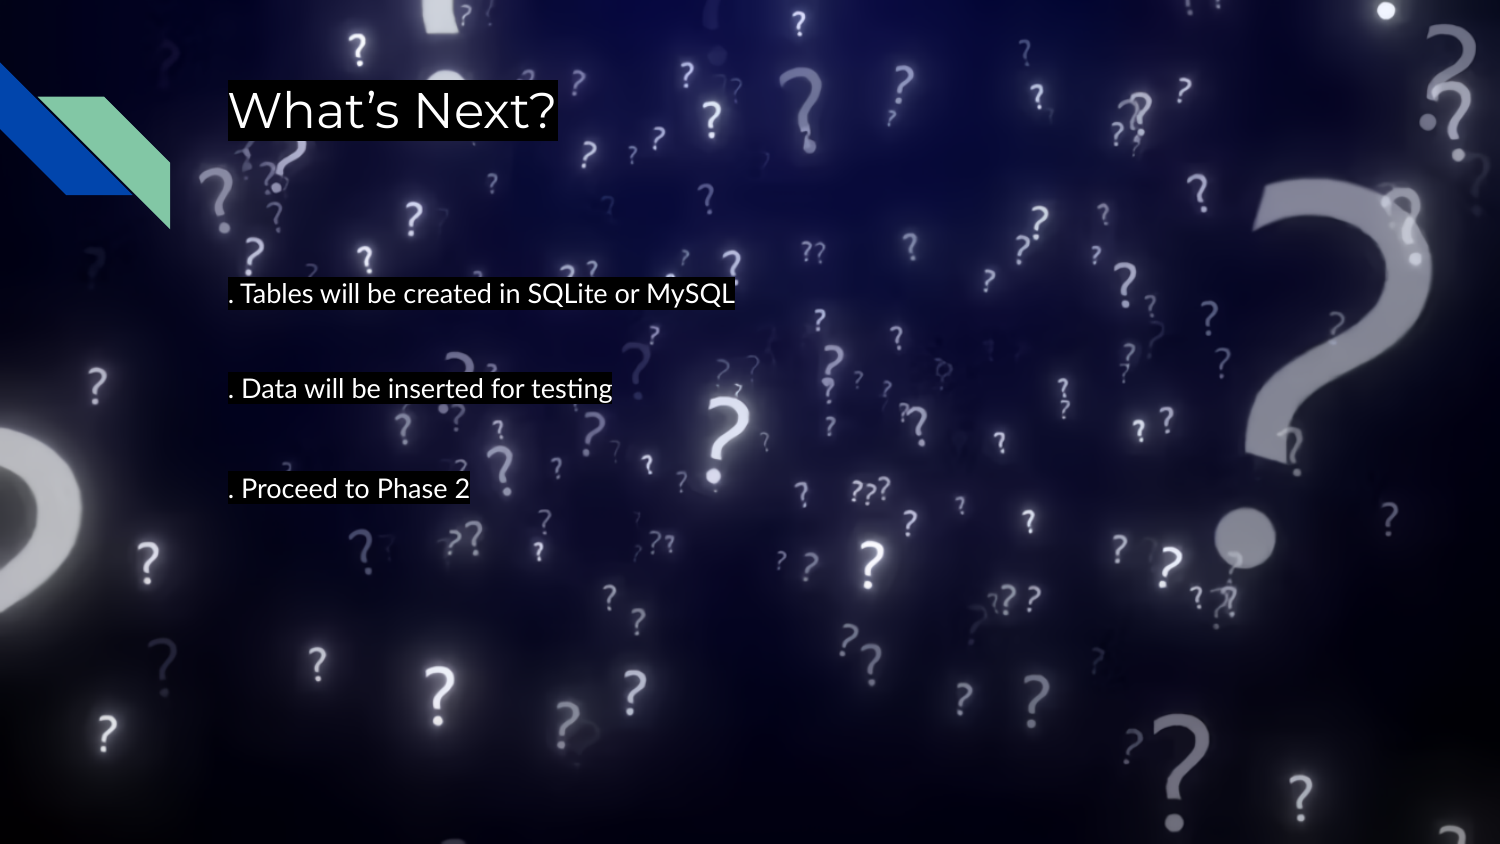

# What’s Next?
. Tables will be created in SQLite or MySQL
. Data will be inserted for testing
. Proceed to Phase 2